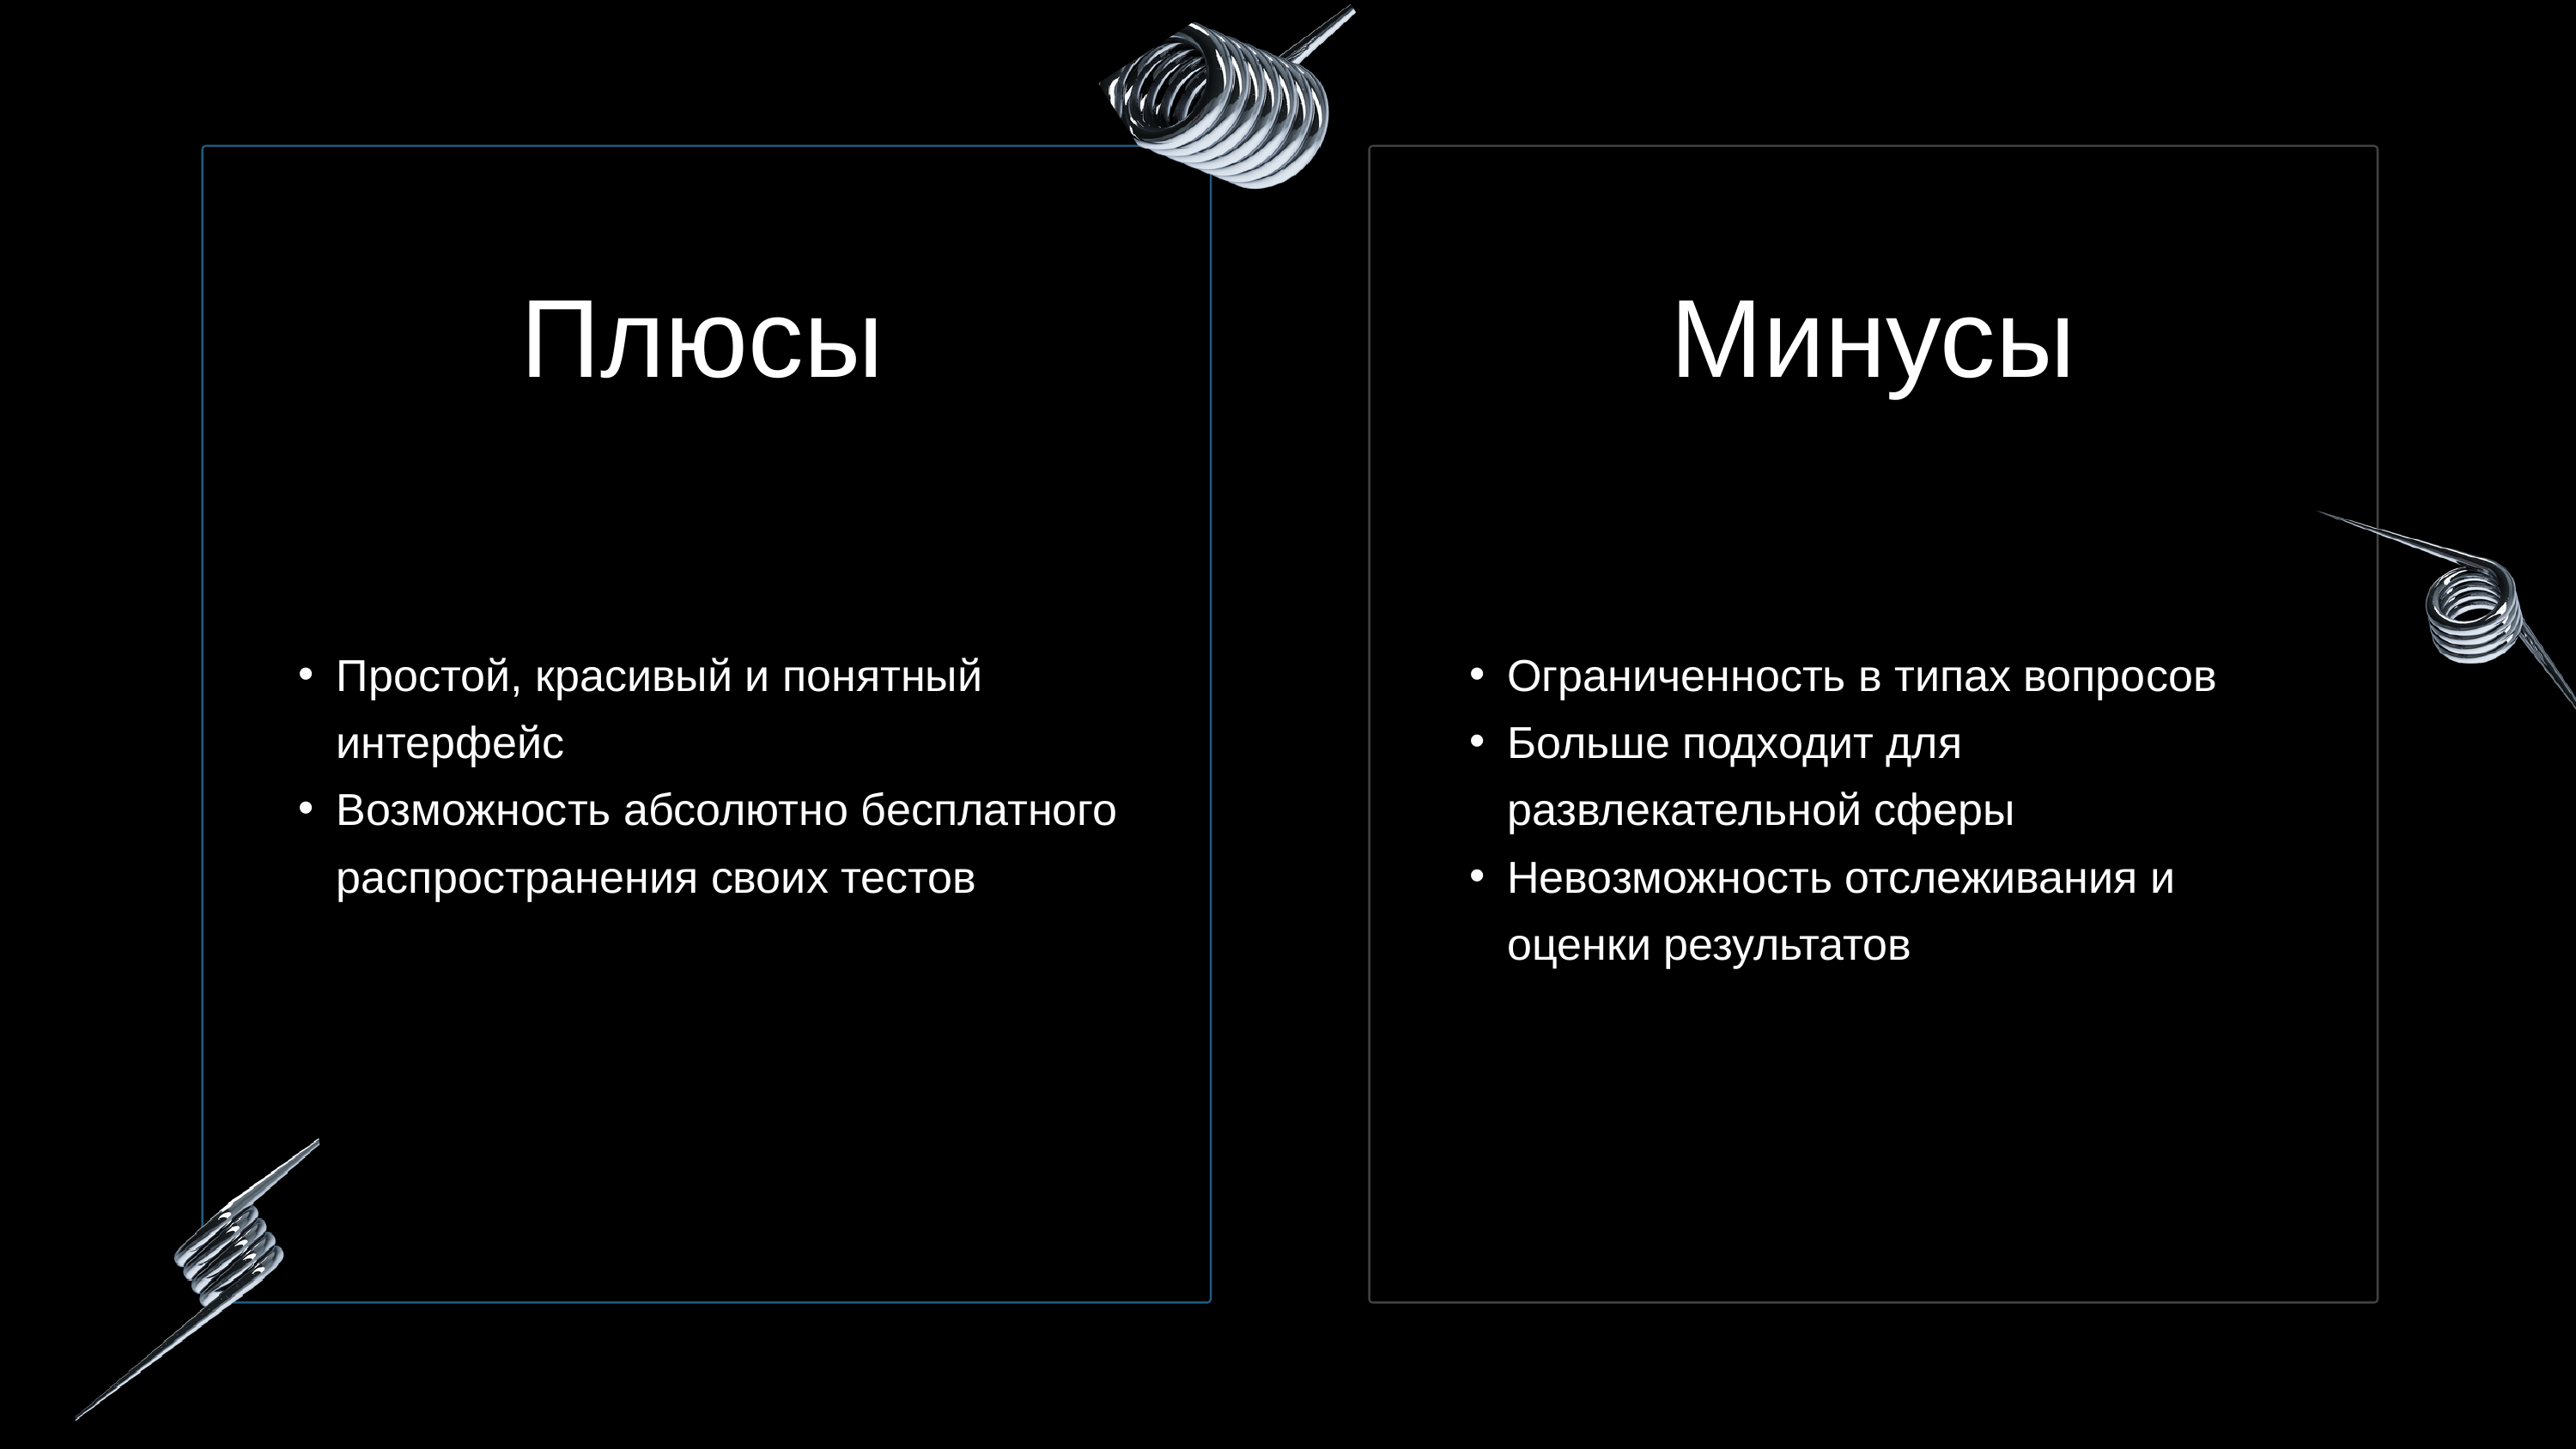

Плюсы
Минусы

Простой, красивый и понятный интерфейс
Возможность абсолютно бесплатного распространения своих тестов
Ограниченность в типах вопросов
Больше подходит для развлекательной сферы
Невозможность отслеживания и оценки результатов